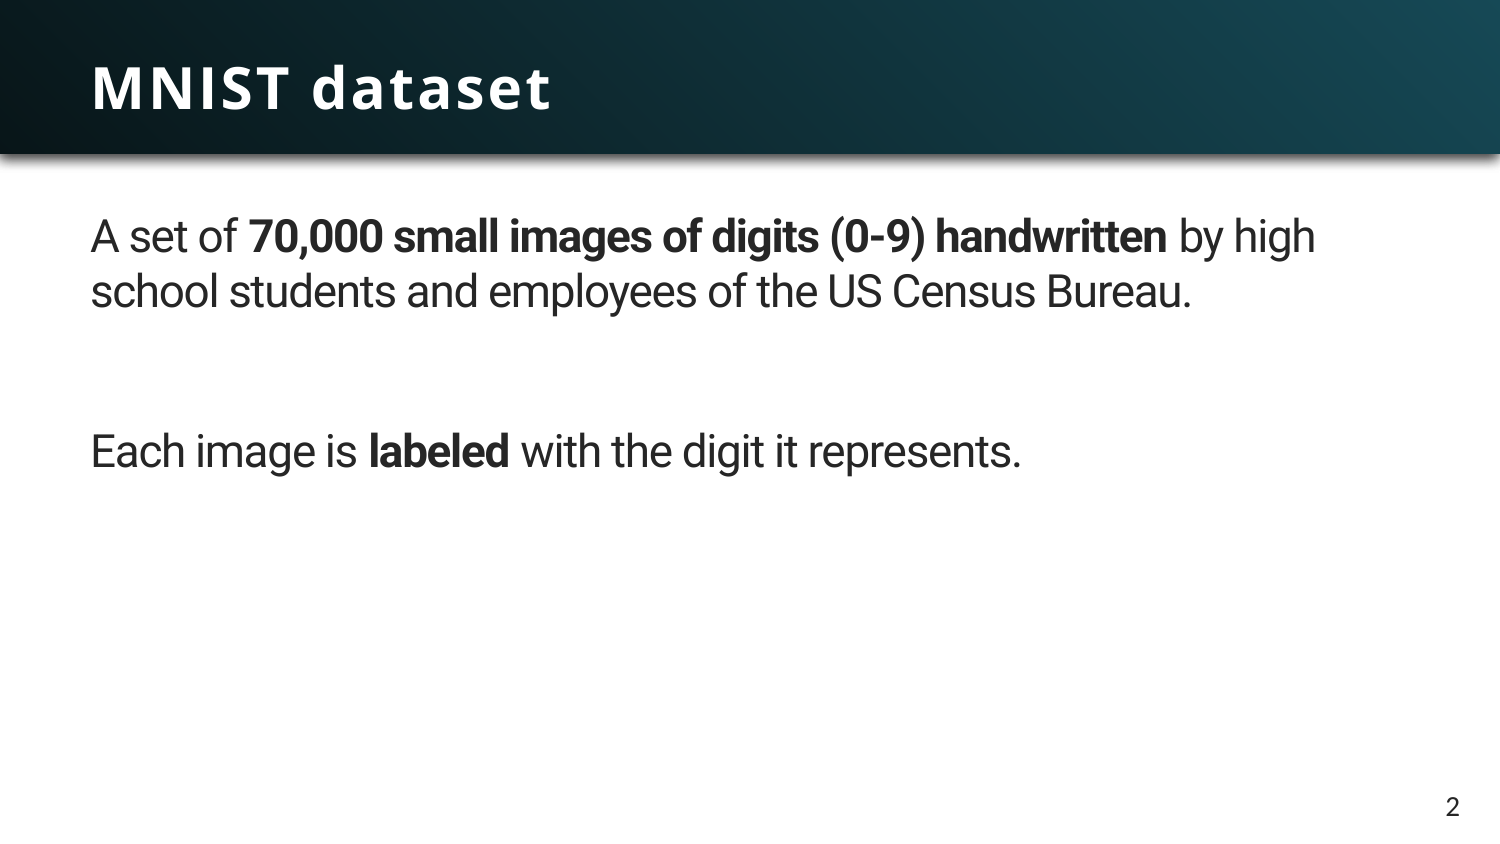

# MNIST dataset
A set of 70,000 small images of digits (0-9) handwritten by high school students and employees of the US Census Bureau.

Each image is labeled with the digit it represents.

2